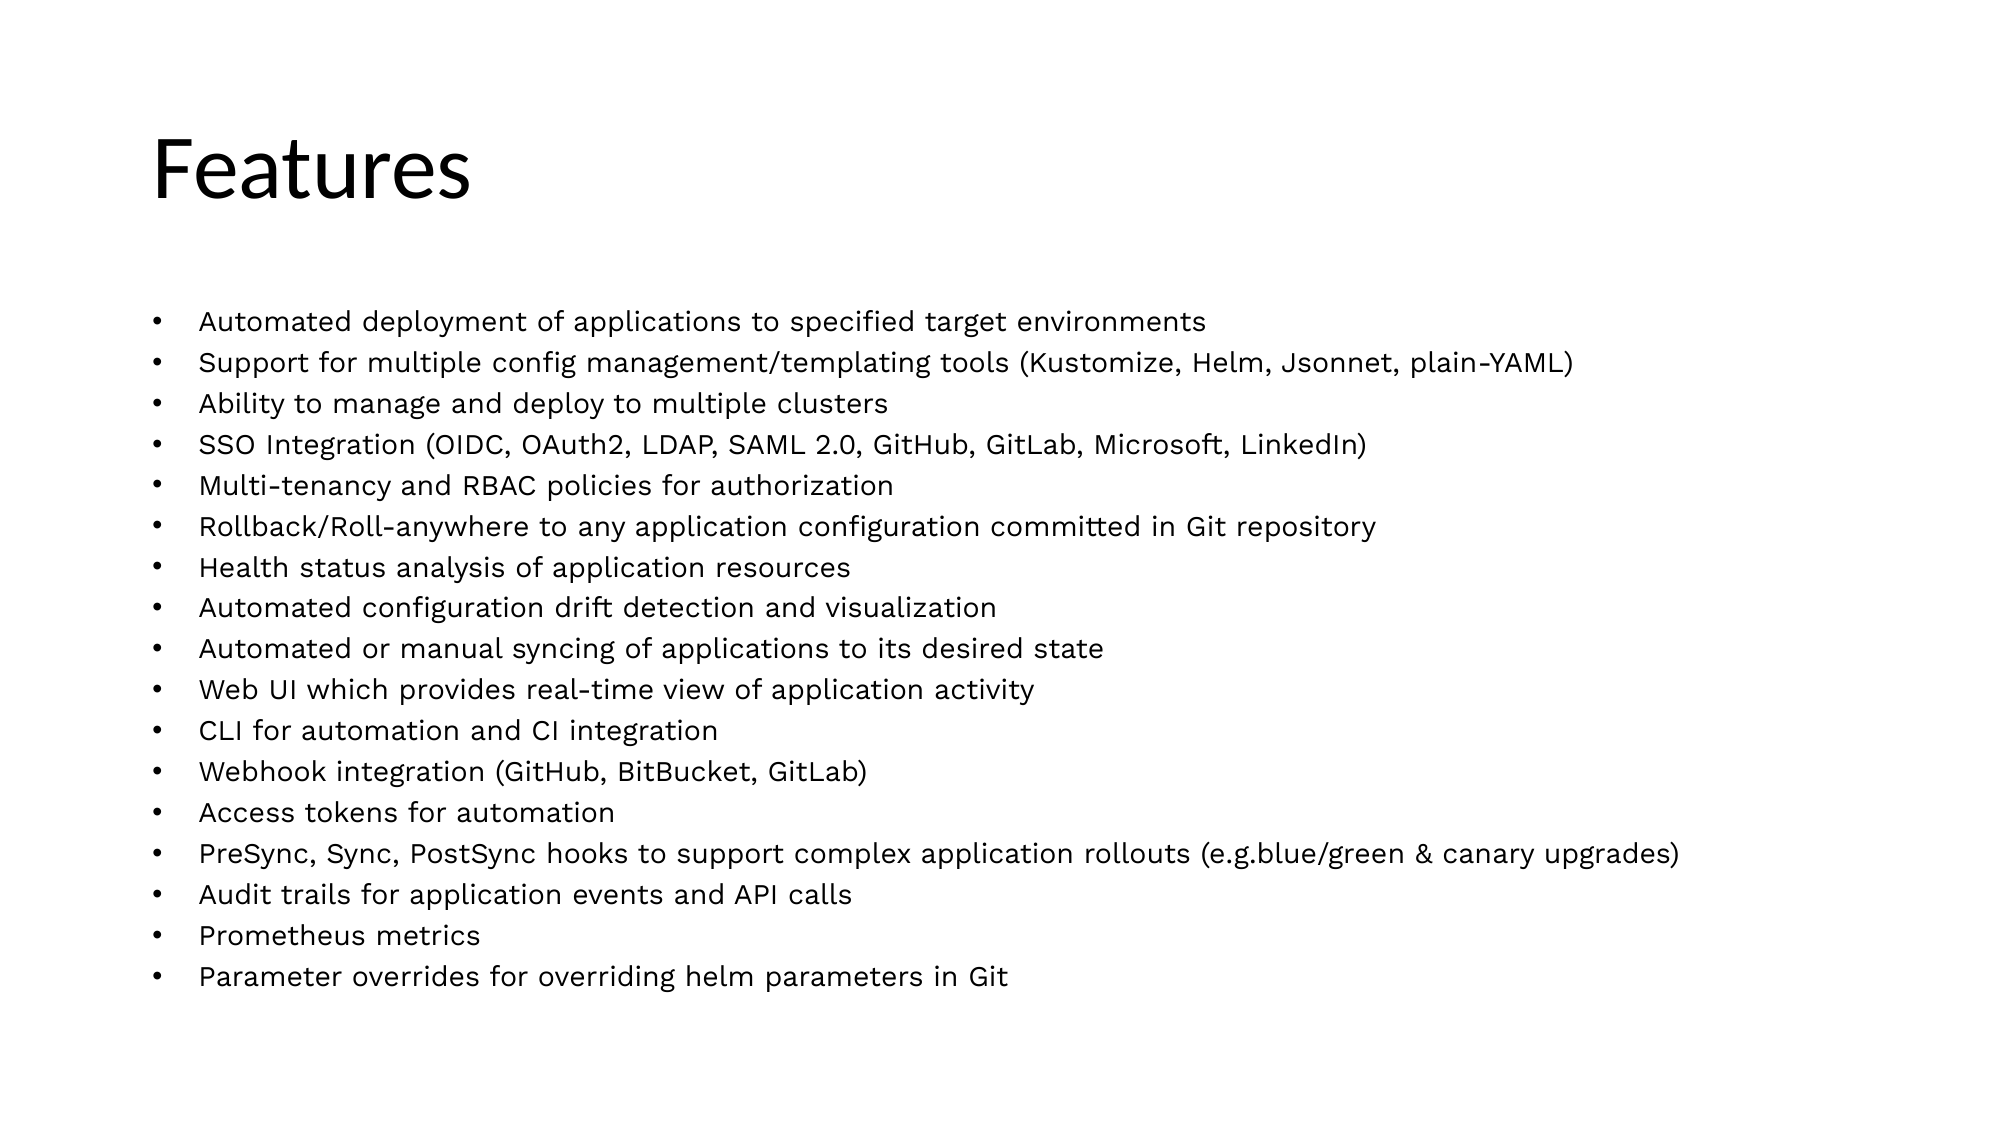

# Features
Automated deployment of applications to specified target environments
Support for multiple config management/templating tools (Kustomize, Helm, Jsonnet, plain-YAML)
Ability to manage and deploy to multiple clusters
SSO Integration (OIDC, OAuth2, LDAP, SAML 2.0, GitHub, GitLab, Microsoft, LinkedIn)
Multi-tenancy and RBAC policies for authorization
Rollback/Roll-anywhere to any application configuration committed in Git repository
Health status analysis of application resources
Automated configuration drift detection and visualization
Automated or manual syncing of applications to its desired state
Web UI which provides real-time view of application activity
CLI for automation and CI integration
Webhook integration (GitHub, BitBucket, GitLab)
Access tokens for automation
PreSync, Sync, PostSync hooks to support complex application rollouts (e.g.blue/green & canary upgrades)
Audit trails for application events and API calls
Prometheus metrics
Parameter overrides for overriding helm parameters in Git